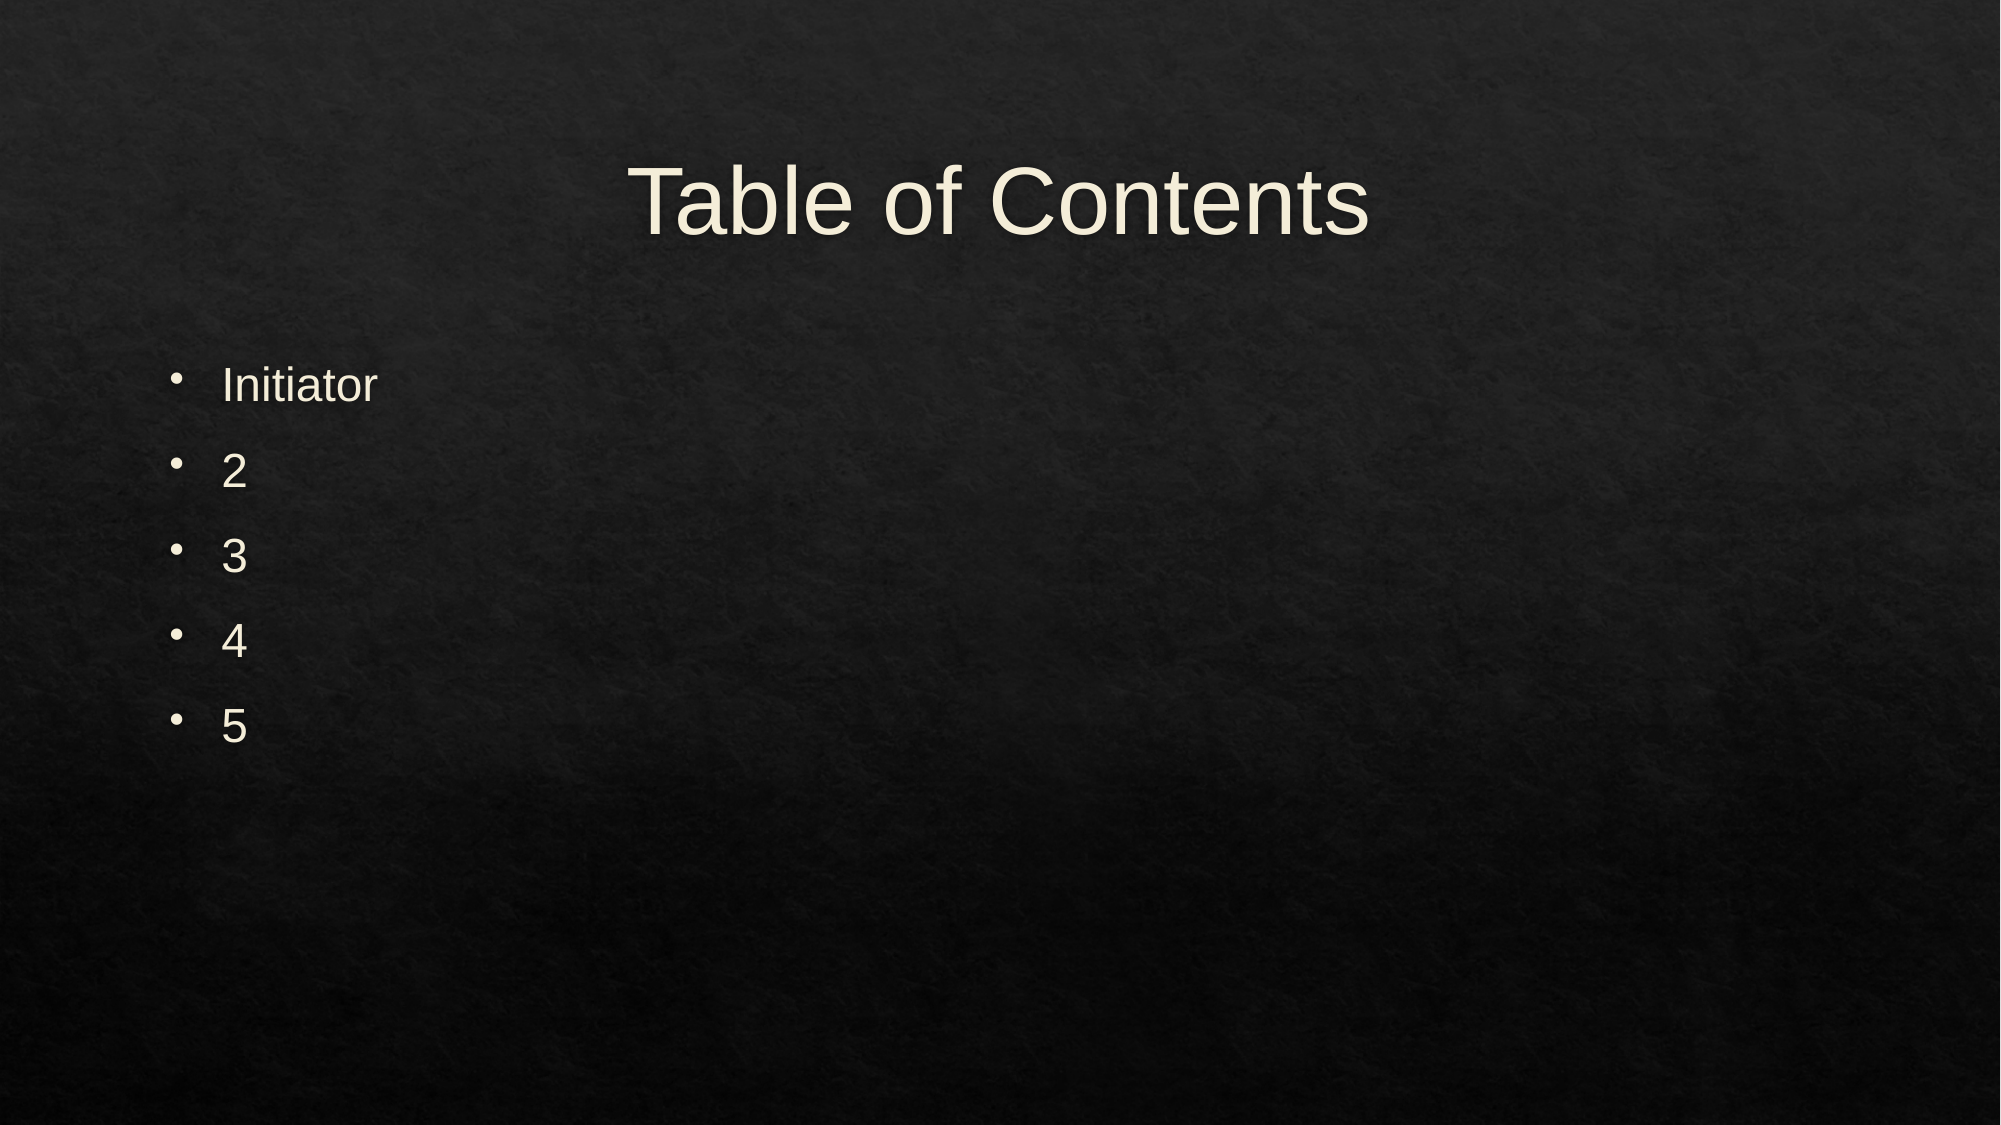

# Table of Contents
Initiator
2
3
4
5